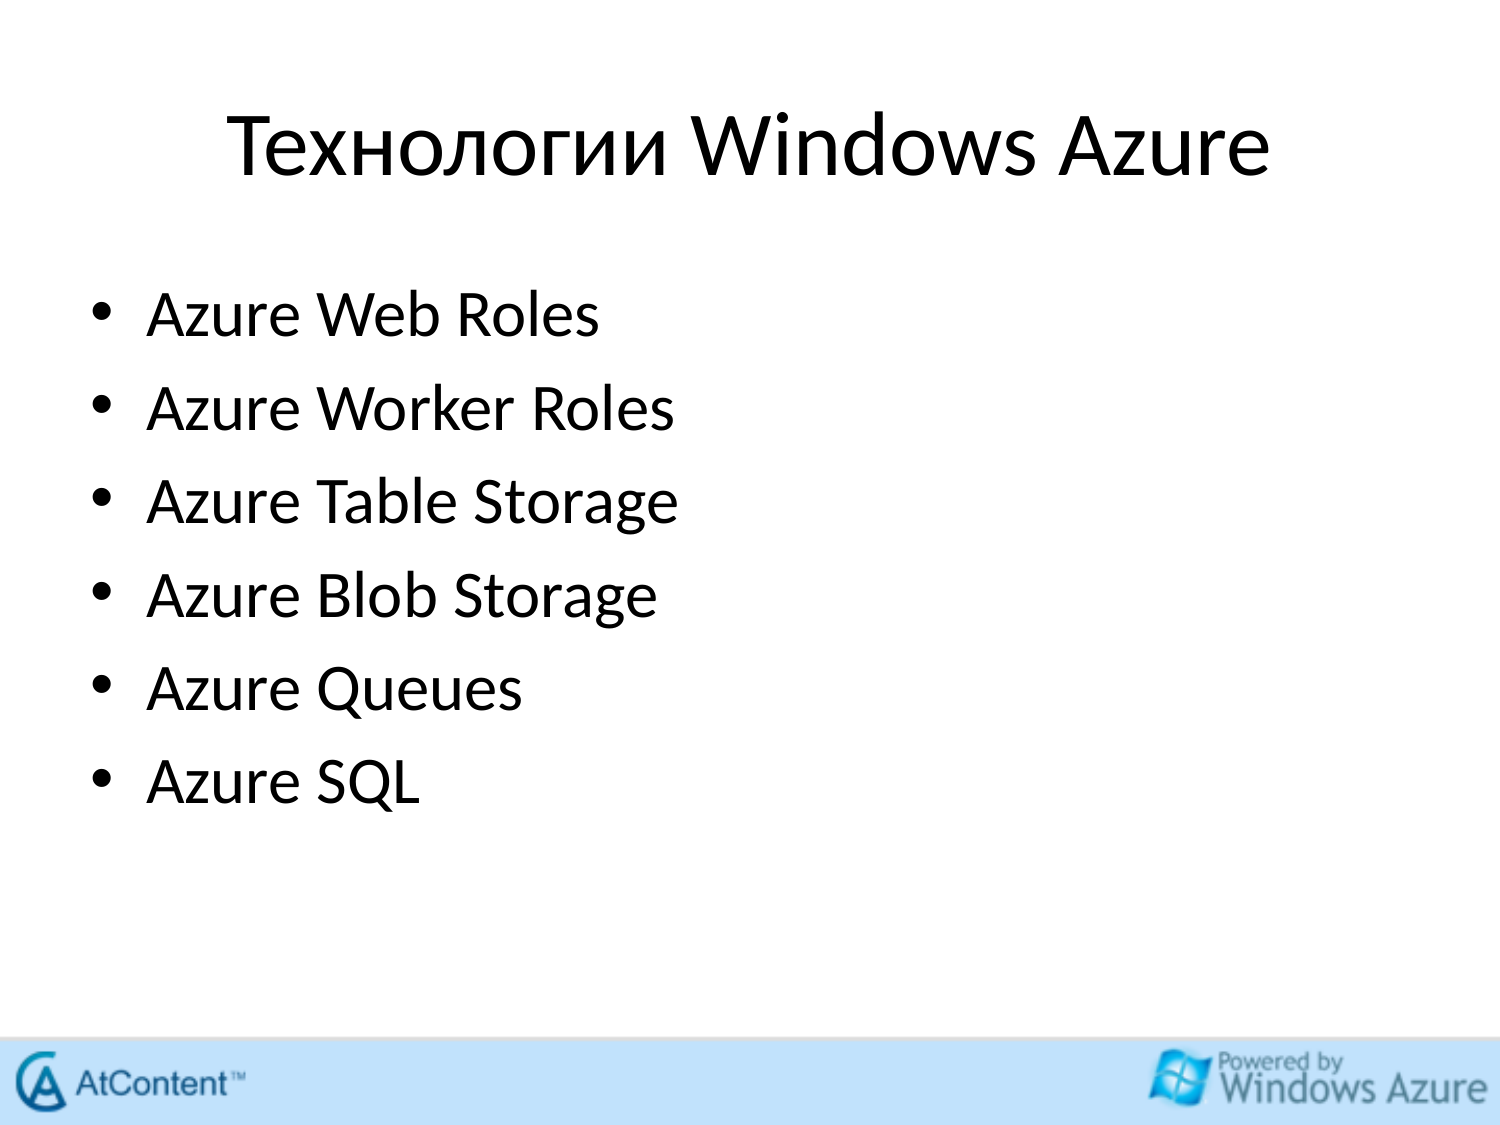

# Технологии Windows Azure
Azure Web Roles
Azure Worker Roles
Azure Table Storage
Azure Blob Storage
Azure Queues
Azure SQL